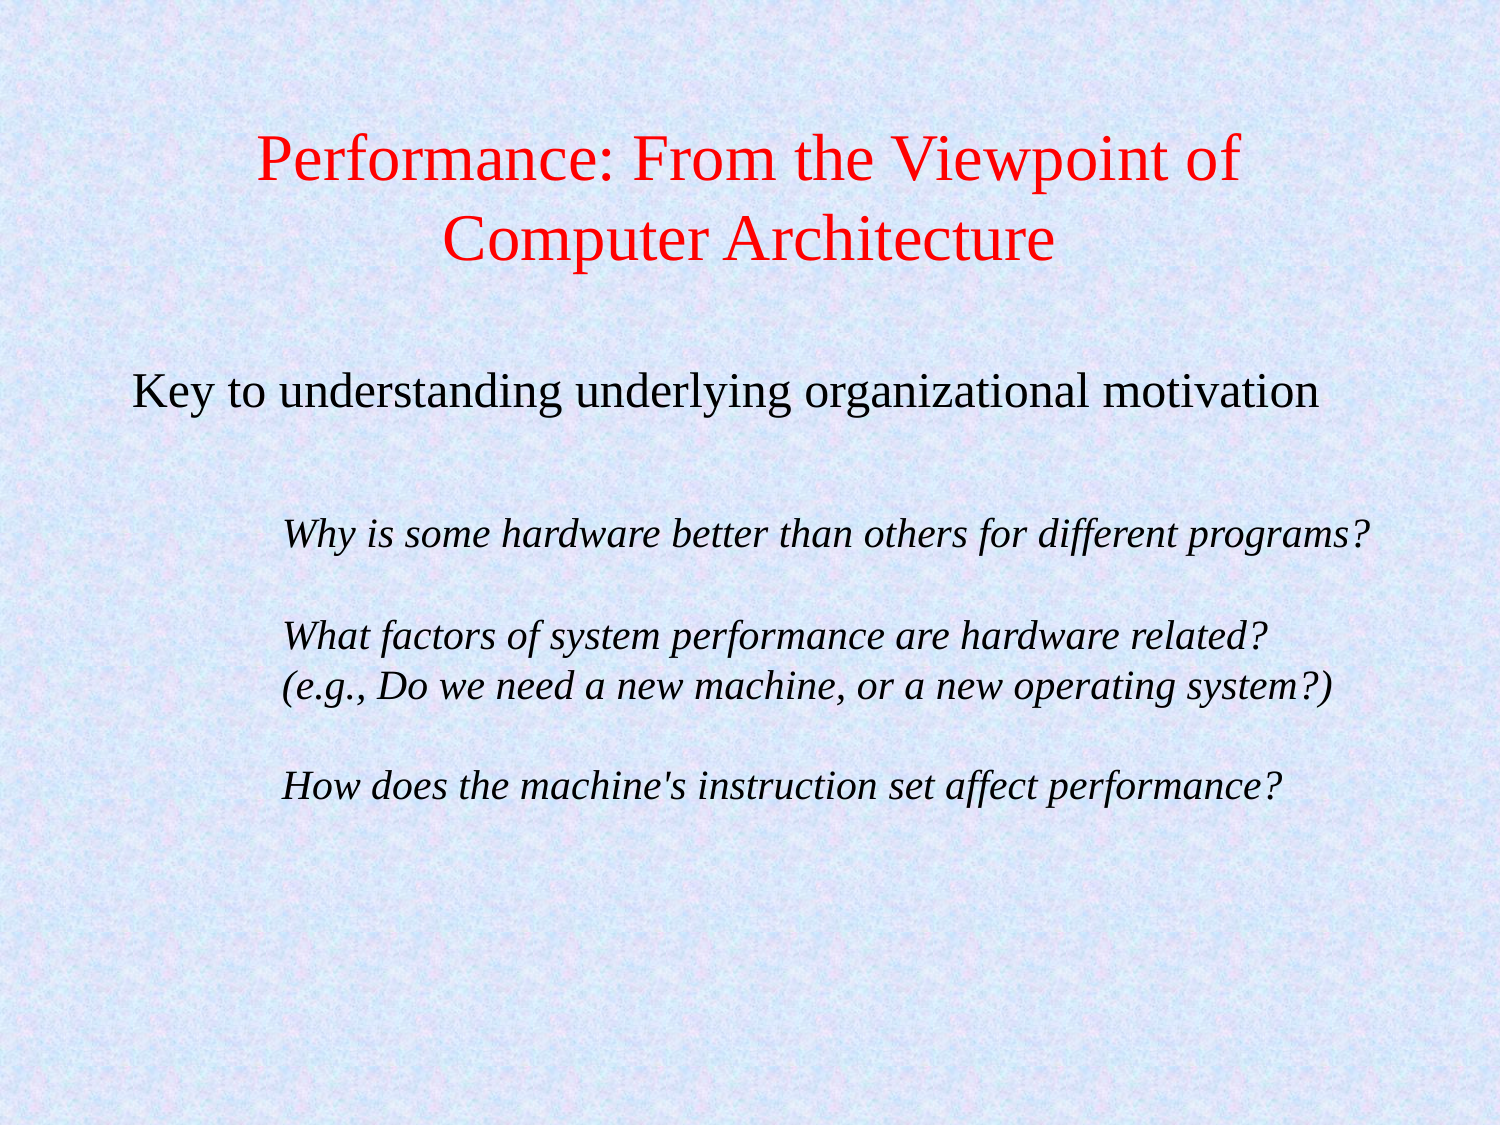

# Performance: From the Viewpoint of Computer Architecture
Key to understanding underlying organizational motivation

	Why is some hardware better than others for different programs?
	What factors of system performance are hardware related?
	(e.g., Do we need a new machine, or a new operating system?)
	How does the machine's instruction set affect performance?